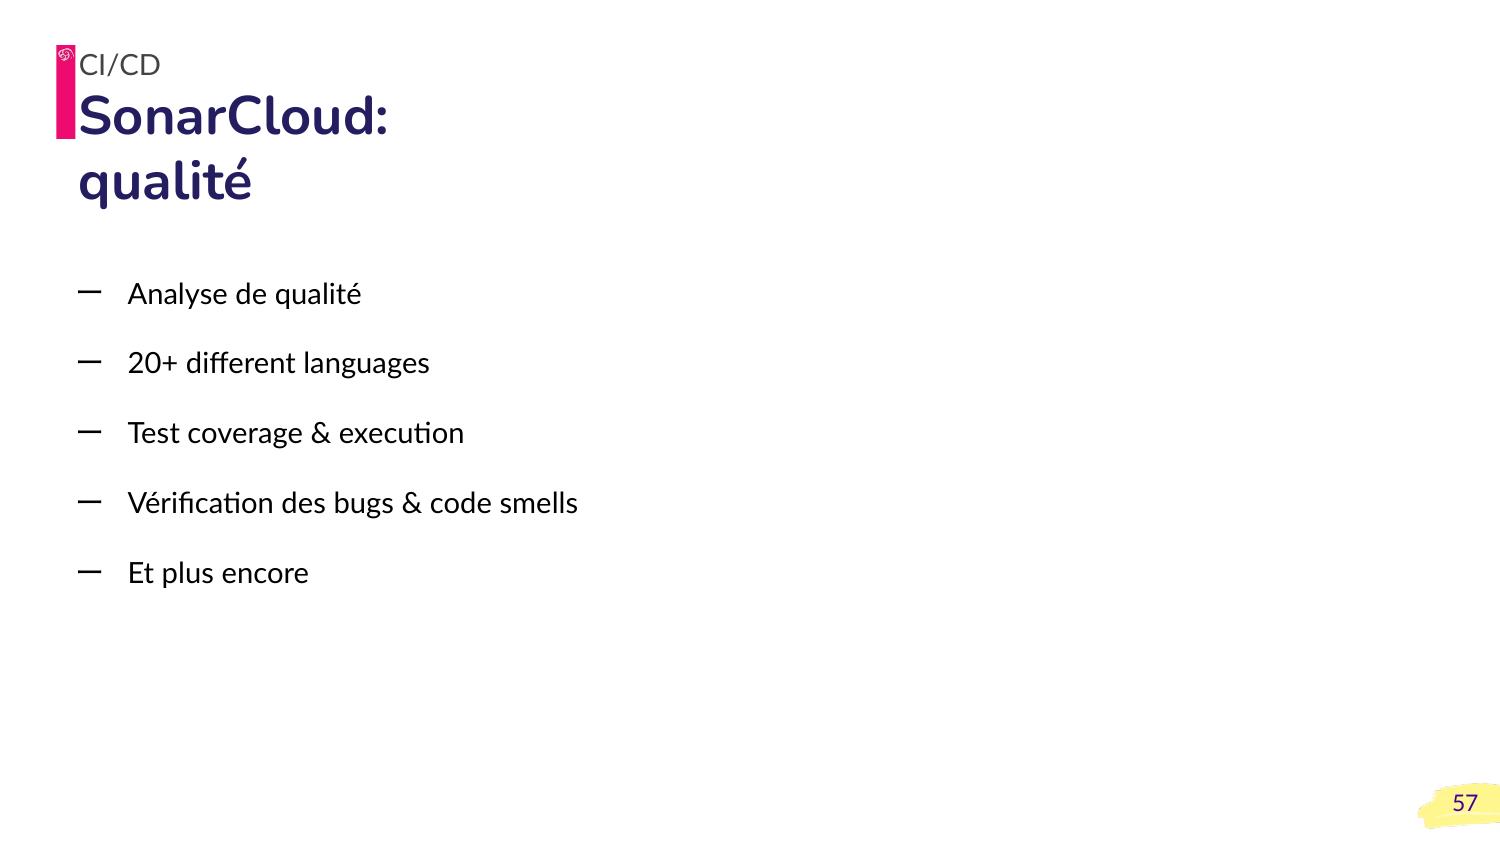

CI/CD
# SonarCloud: qualité

Analyse de qualité
20+ different languages
Test coverage & execution
Vérification des bugs & code smells
Et plus encore
57